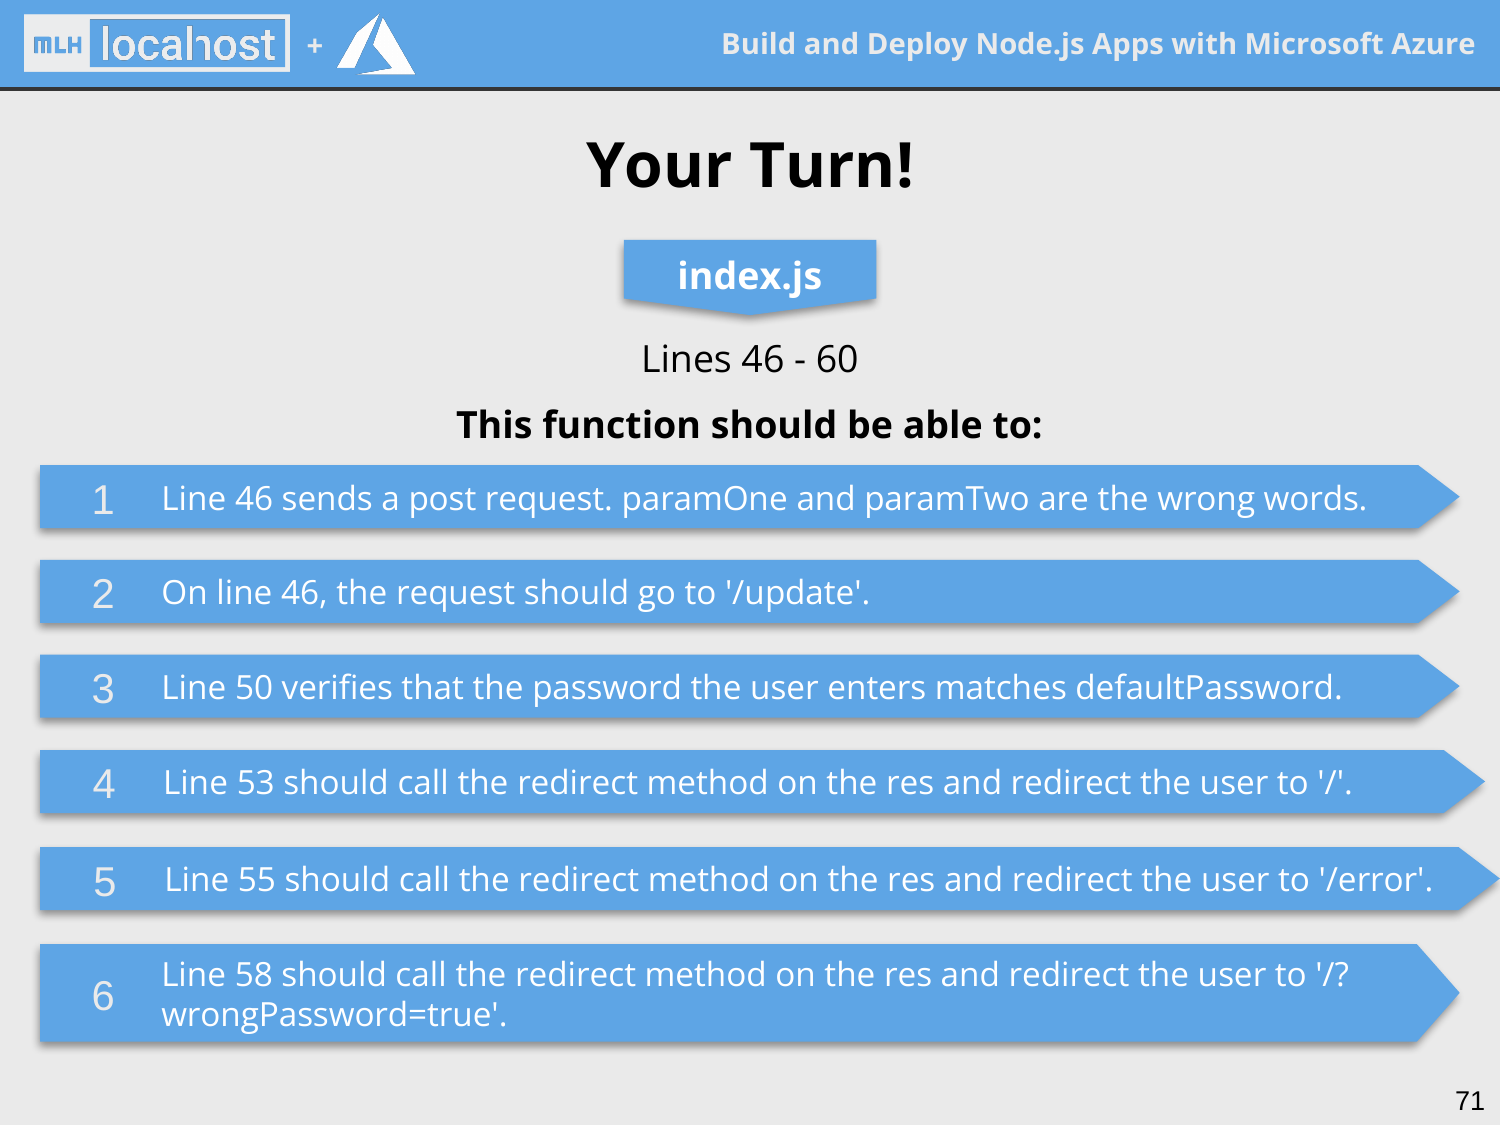

Your Turn!

index.js
Lines 46 - 60
This function should be able to:

Line 46 sends a post request. paramOne and paramTwo are the wrong words.
1

On line 46, the request should go to '/update'.
2

Line 50 verifies that the password the user enters matches defaultPassword.
3

Line 53 should call the redirect method on the res and redirect the user to '/'.
4

Line 55 should call the redirect method on the res and redirect the user to '/error'.
5

Line 58 should call the redirect method on the res and redirect the user to '/?wrongPassword=true'.
6